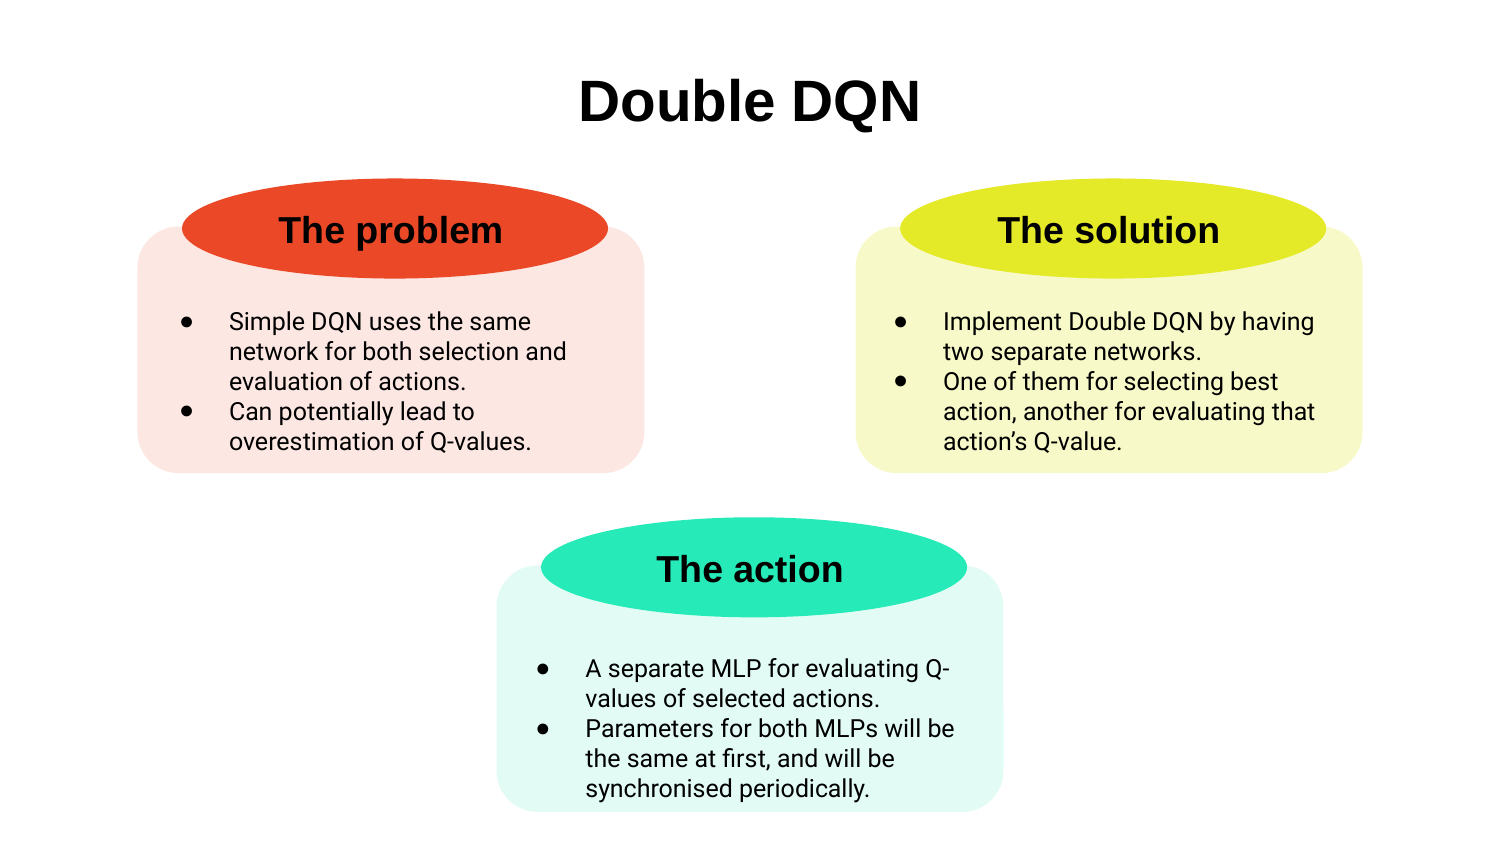

# Double DQN

The solution
The problem

Simple DQN uses the same network for both selection and evaluation of actions.
Can potentially lead to overestimation of Q-values.
Implement Double DQN by having two separate networks.
One of them for selecting best action, another for evaluating that action’s Q-value.

The action

A separate MLP for evaluating Q-values of selected actions.
Parameters for both MLPs will be the same at first, and will be synchronised periodically.